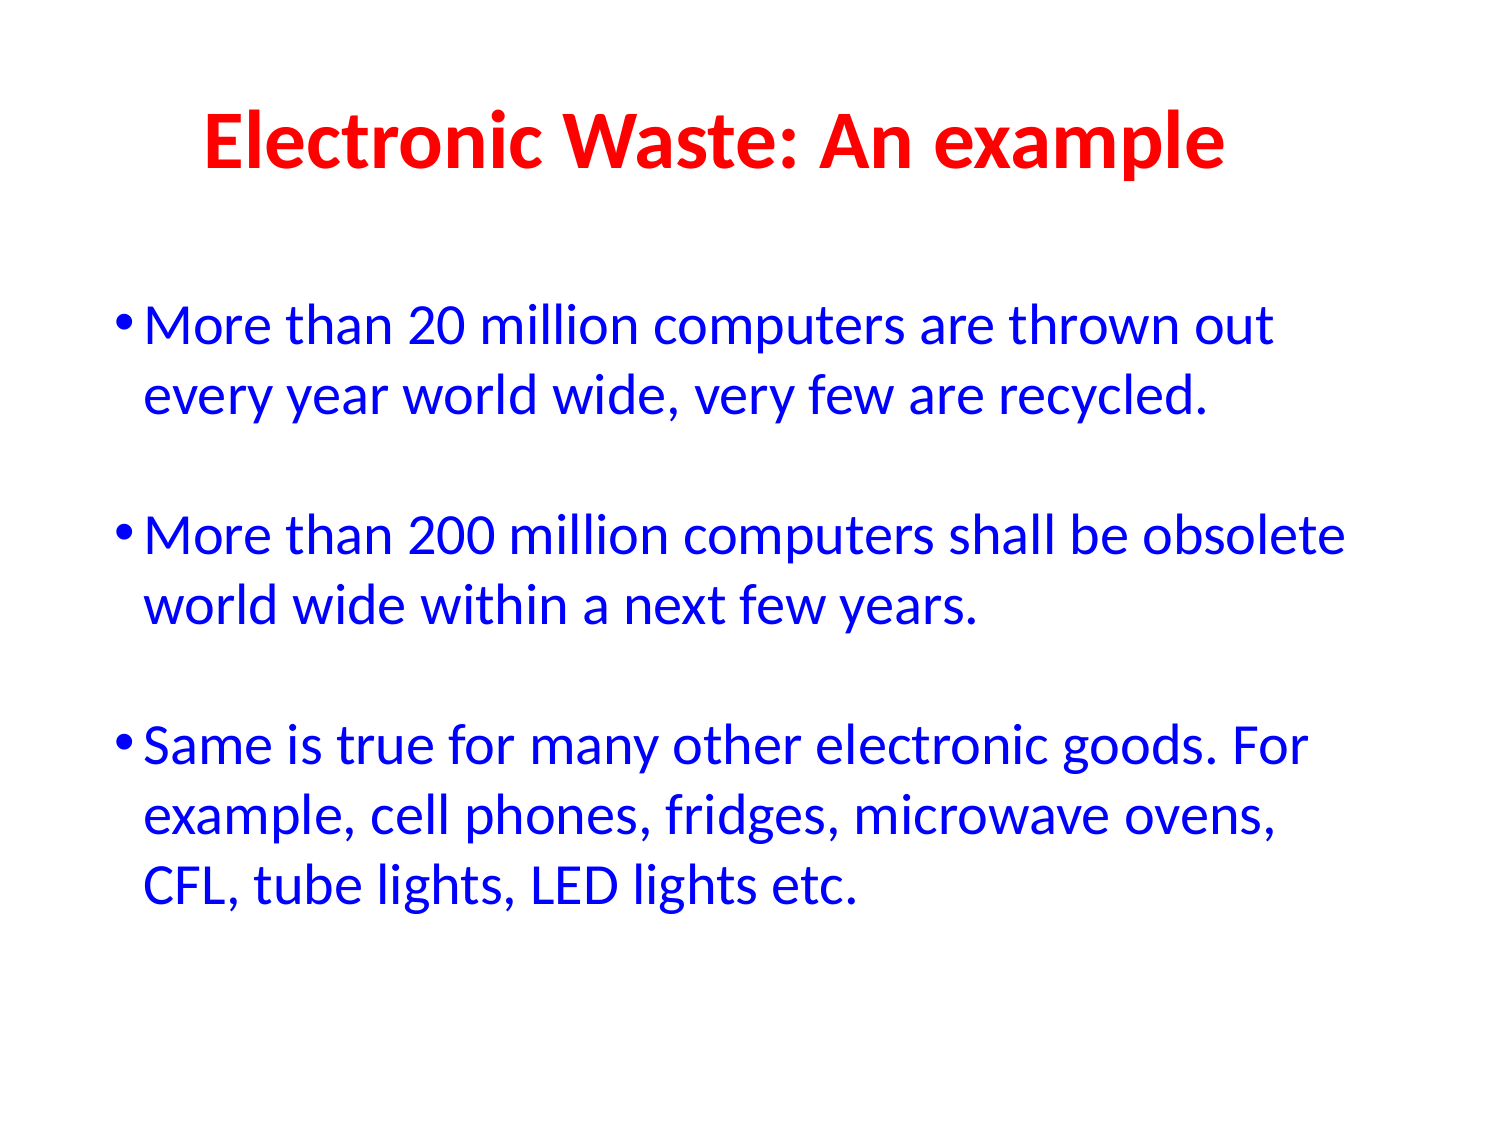

Electronic Waste: An example
More than 20 million computers are thrown out every year world wide, very few are recycled.

More than 200 million computers shall be obsolete world wide within a next few years.

Same is true for many other electronic goods. For example, cell phones, fridges, microwave ovens, CFL, tube lights, LED lights etc.